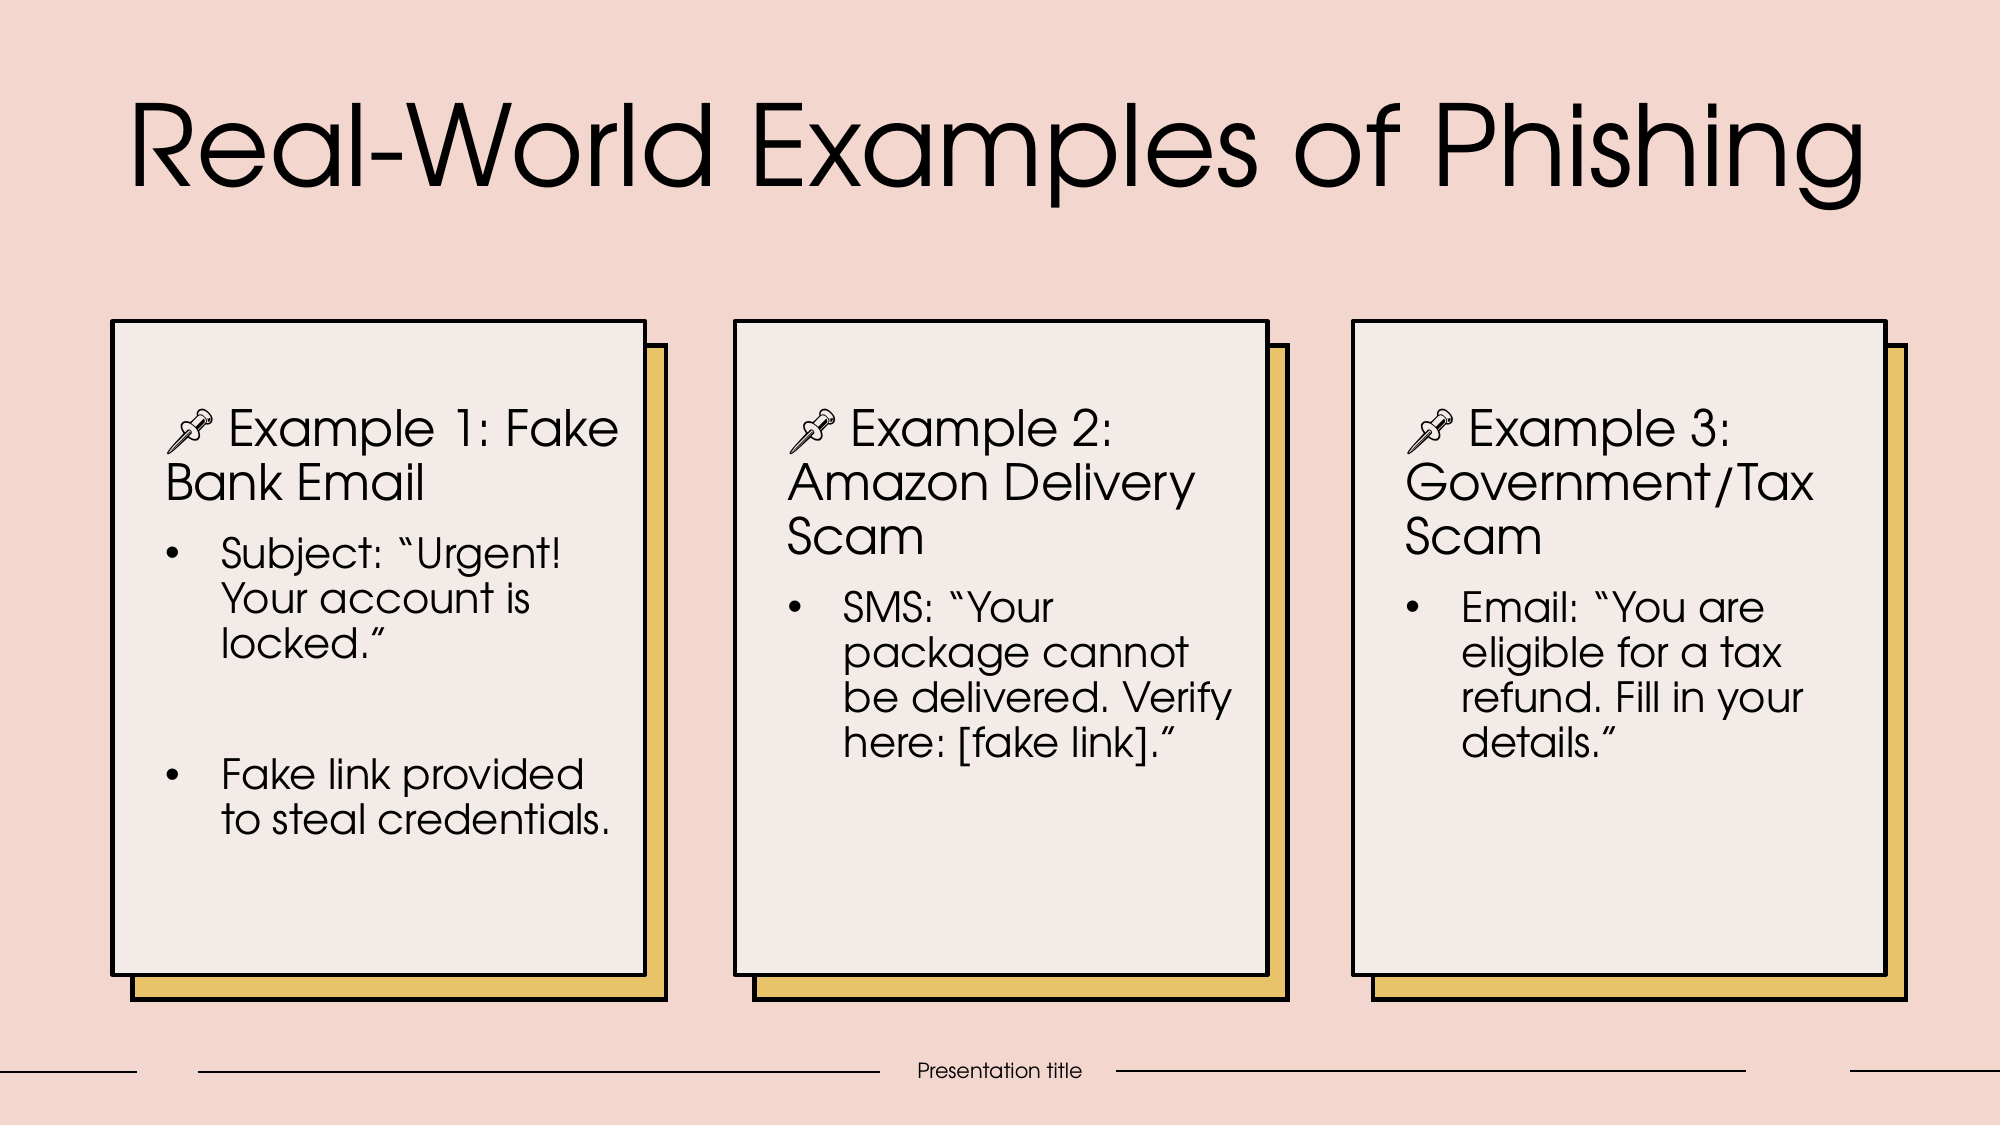

# Real-World Examples of Phishing​
📌 Example 1: Fake Bank Email
Subject: “Urgent! Your account is locked.”

Fake link provided to steal credentials.

📌 Example 2: Amazon Delivery Scam
SMS: “Your package cannot be delivered. Verify here: [fake link].”

📌 Example 3: Government/Tax Scam
Email: “You are eligible for a tax refund. Fill in your details.”

Presentation title